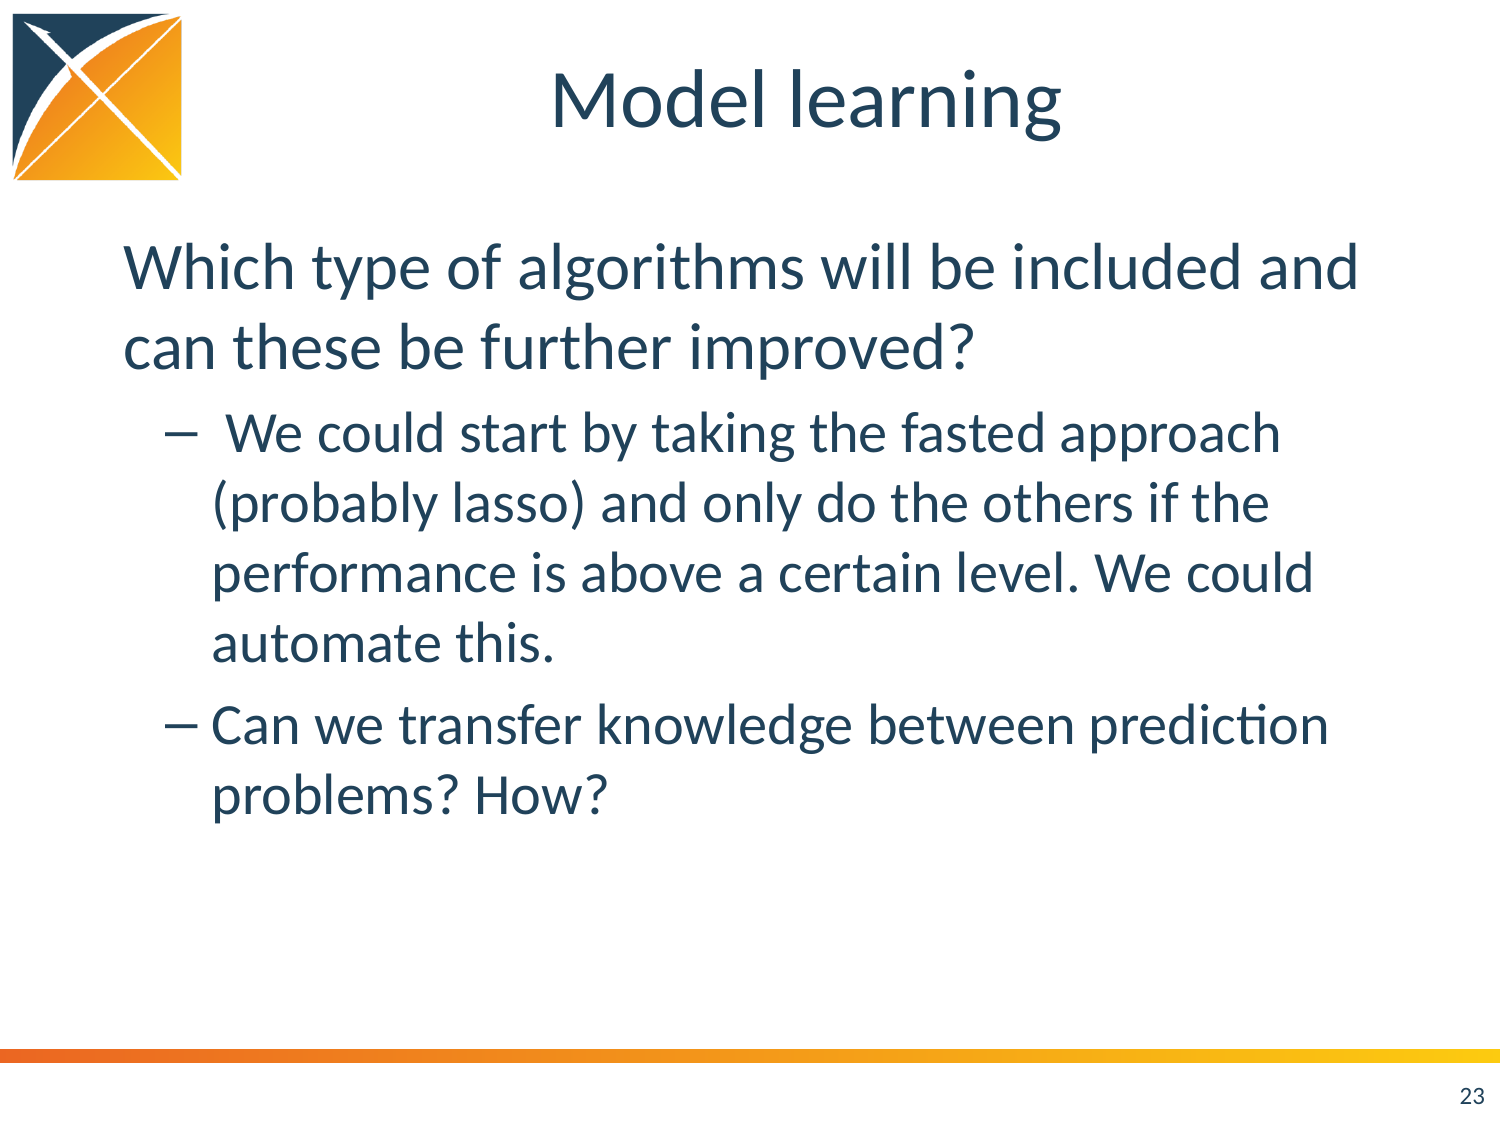

# Model learning
Which type of algorithms will be included and can these be further improved?
 We could start by taking the fasted approach (probably lasso) and only do the others if the performance is above a certain level. We could automate this.
Can we transfer knowledge between prediction problems? How?
23